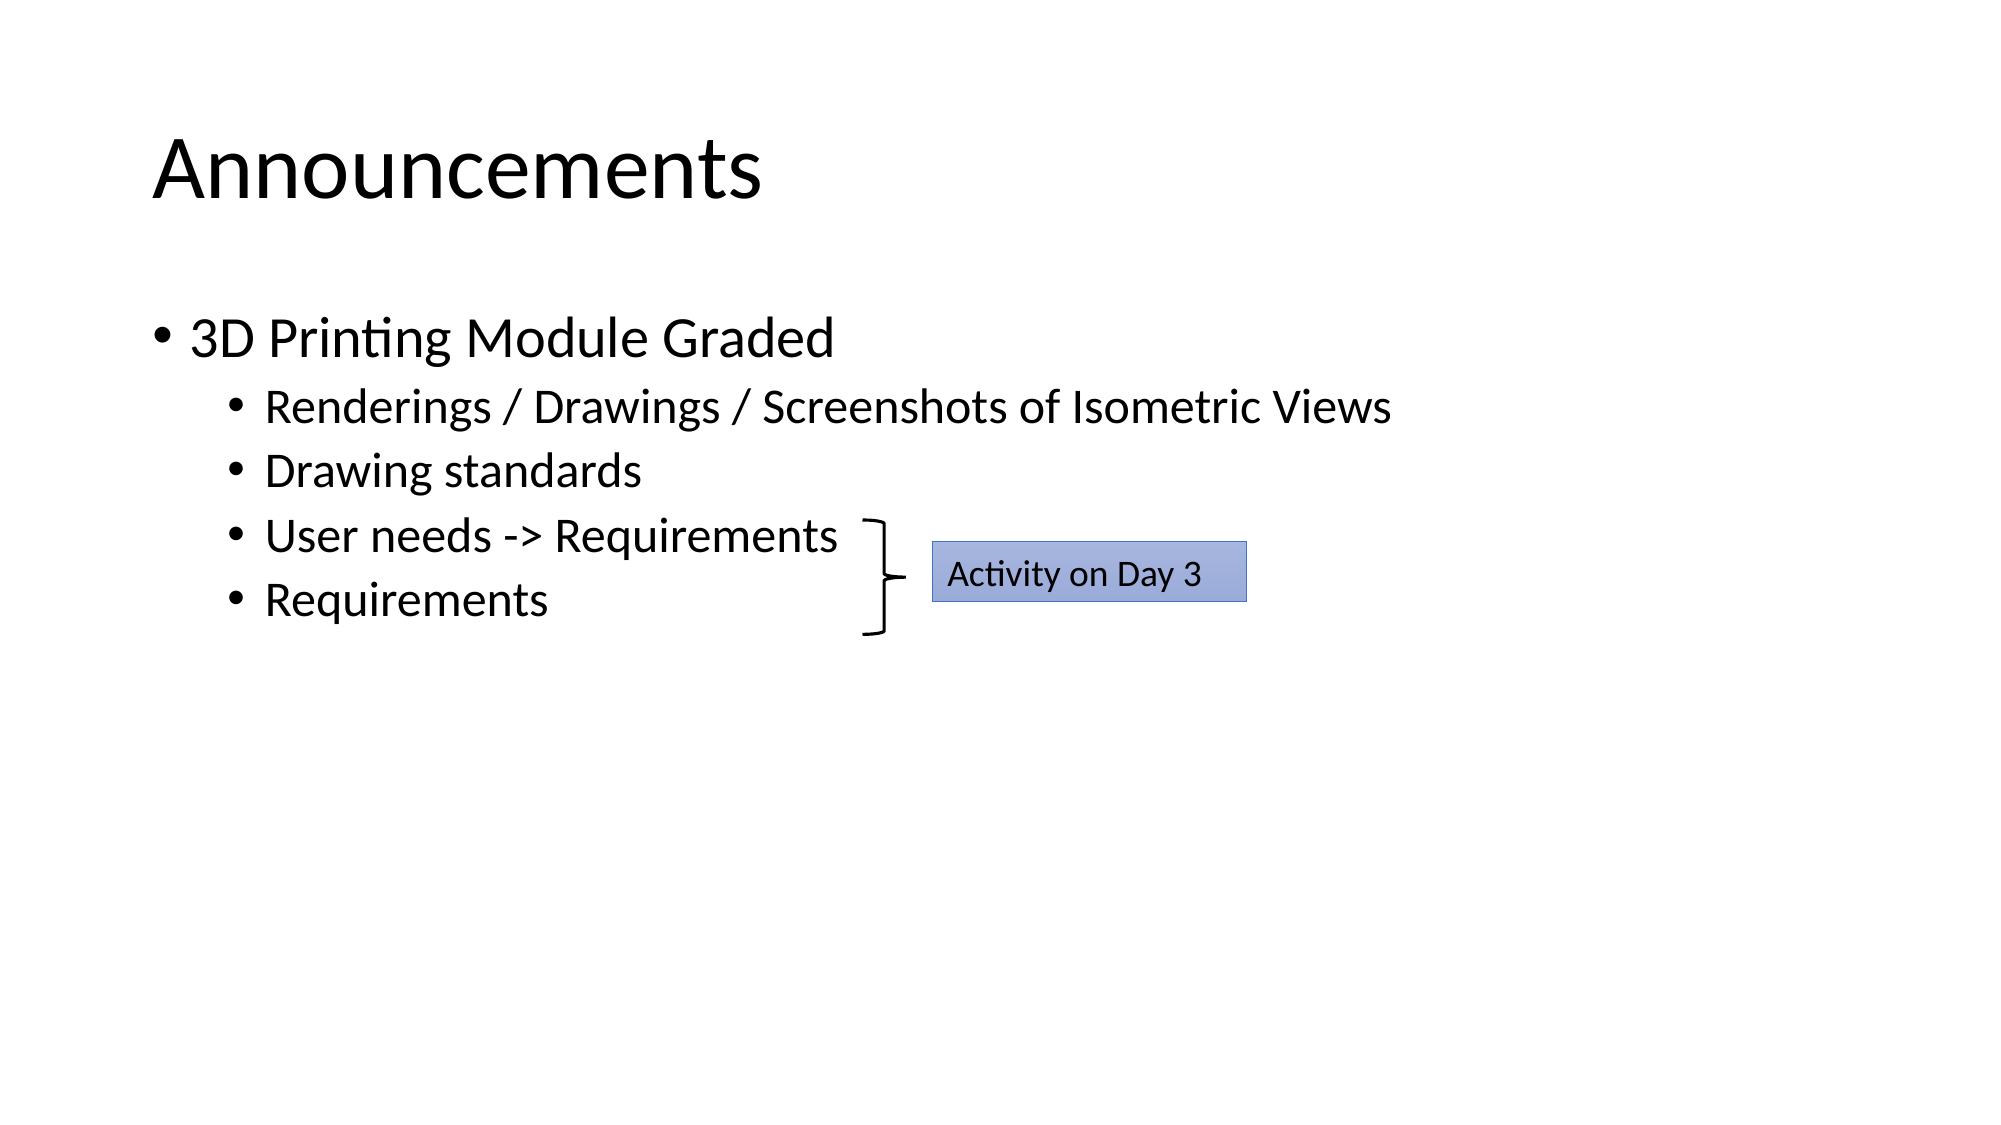

# Announcements
3D Printing Module Graded
Renderings / Drawings / Screenshots of Isometric Views
Drawing standards
User needs -> Requirements
Requirements

Activity on Day 3